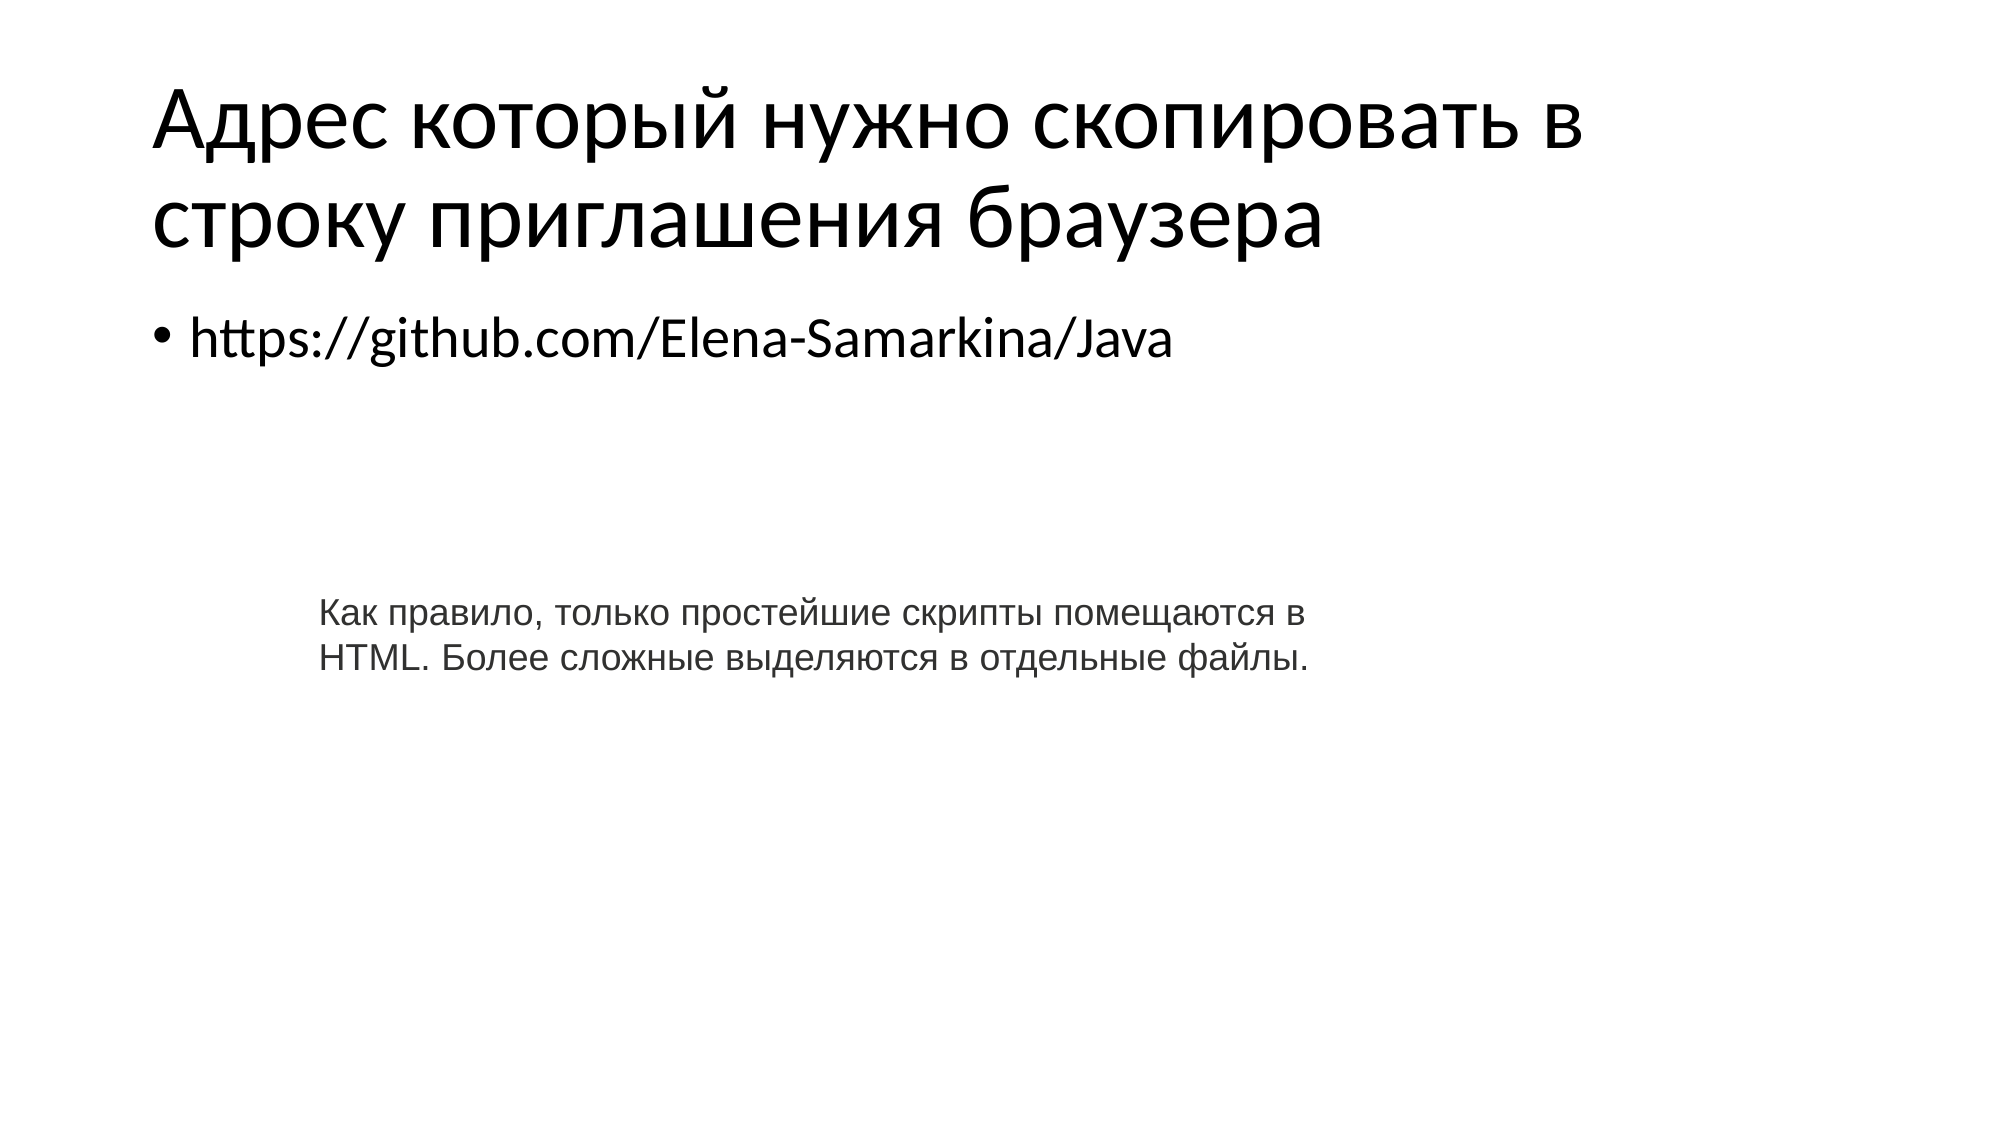

# Адрес который нужно скопировать в строку приглашения браузера
https://github.com/Elena-Samarkina/Java
Как правило, только простейшие скрипты помещаются в HTML. Более сложные выделяются в отдельные файлы.